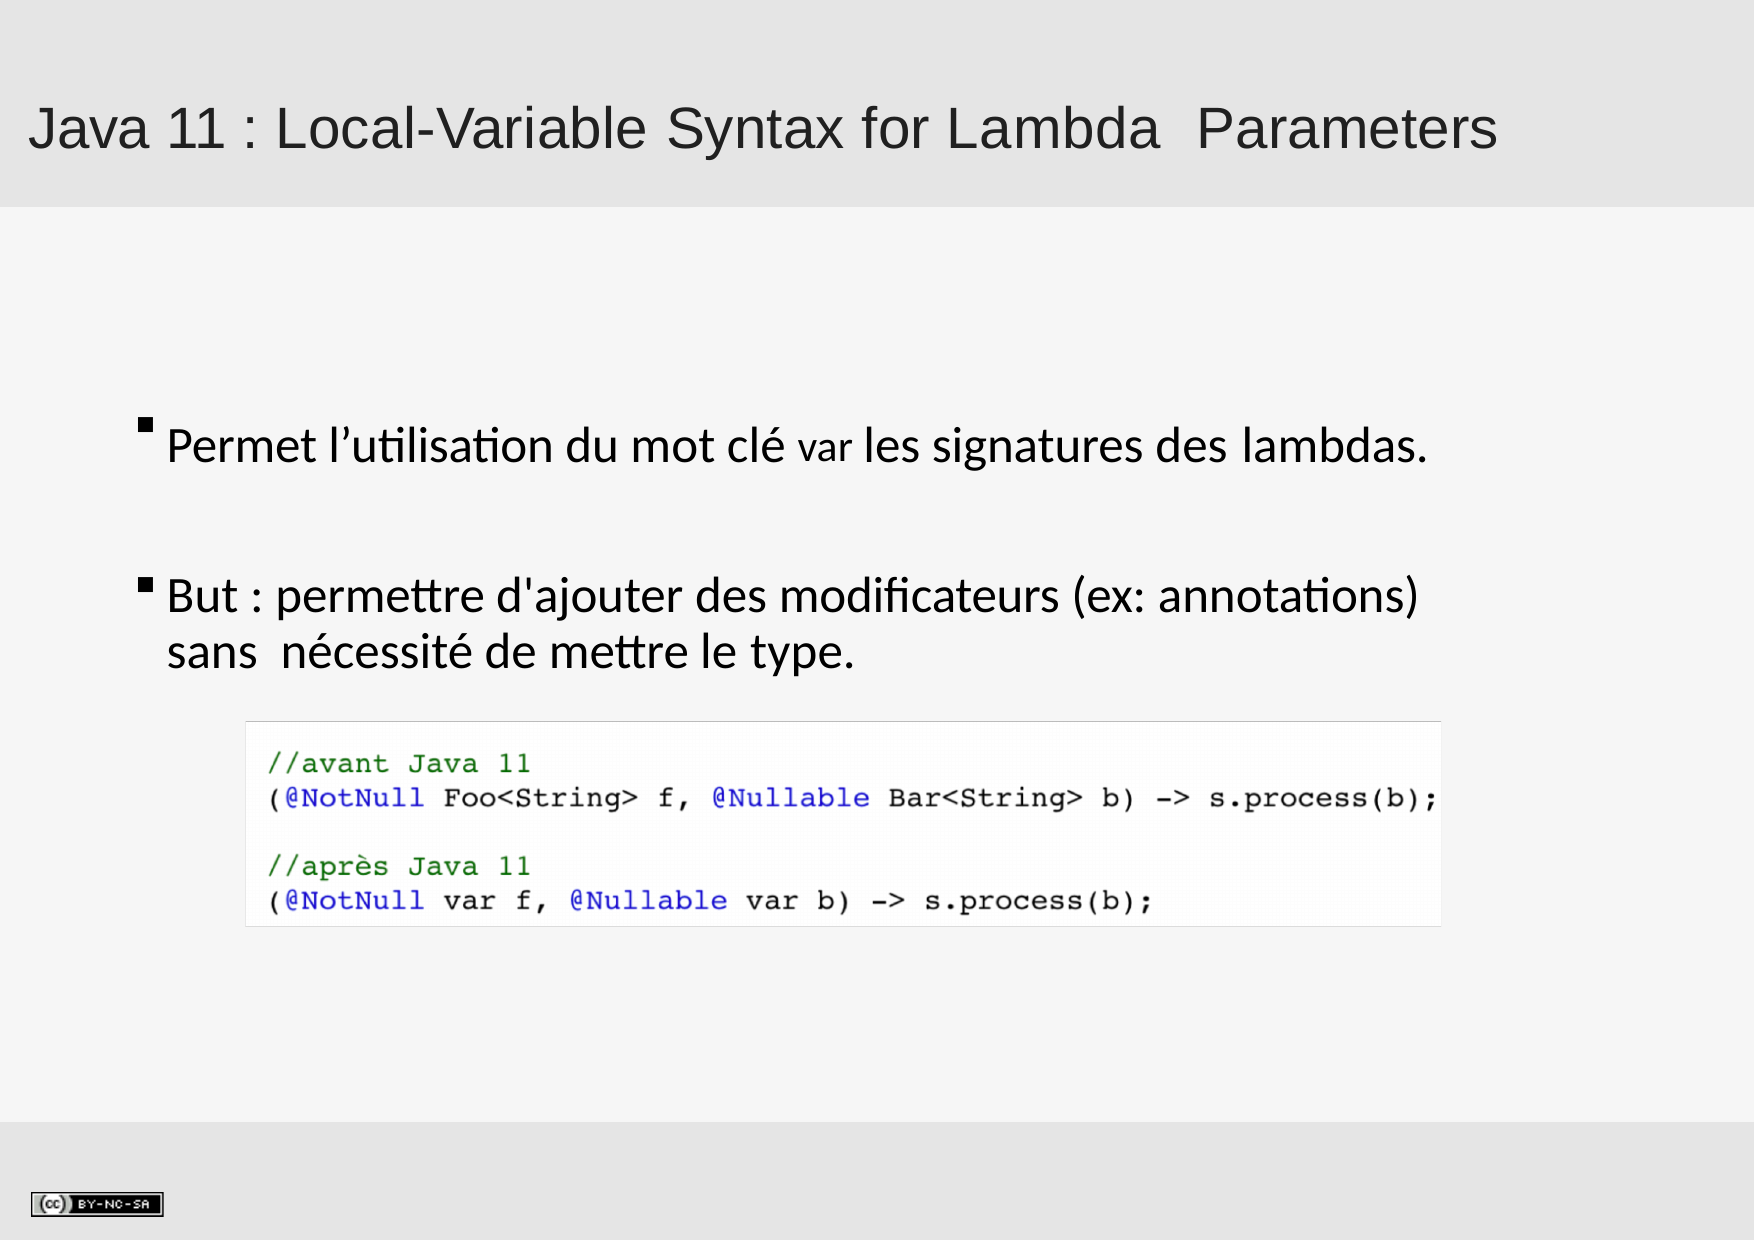

# Java 11 : Local-Variable Syntax for Lambda  Parameters
Permet l’utilisation du mot clé var les signatures des lambdas.

But : permettre d'ajouter des modificateurs (ex: annotations) sans  nécessité de mettre le type.